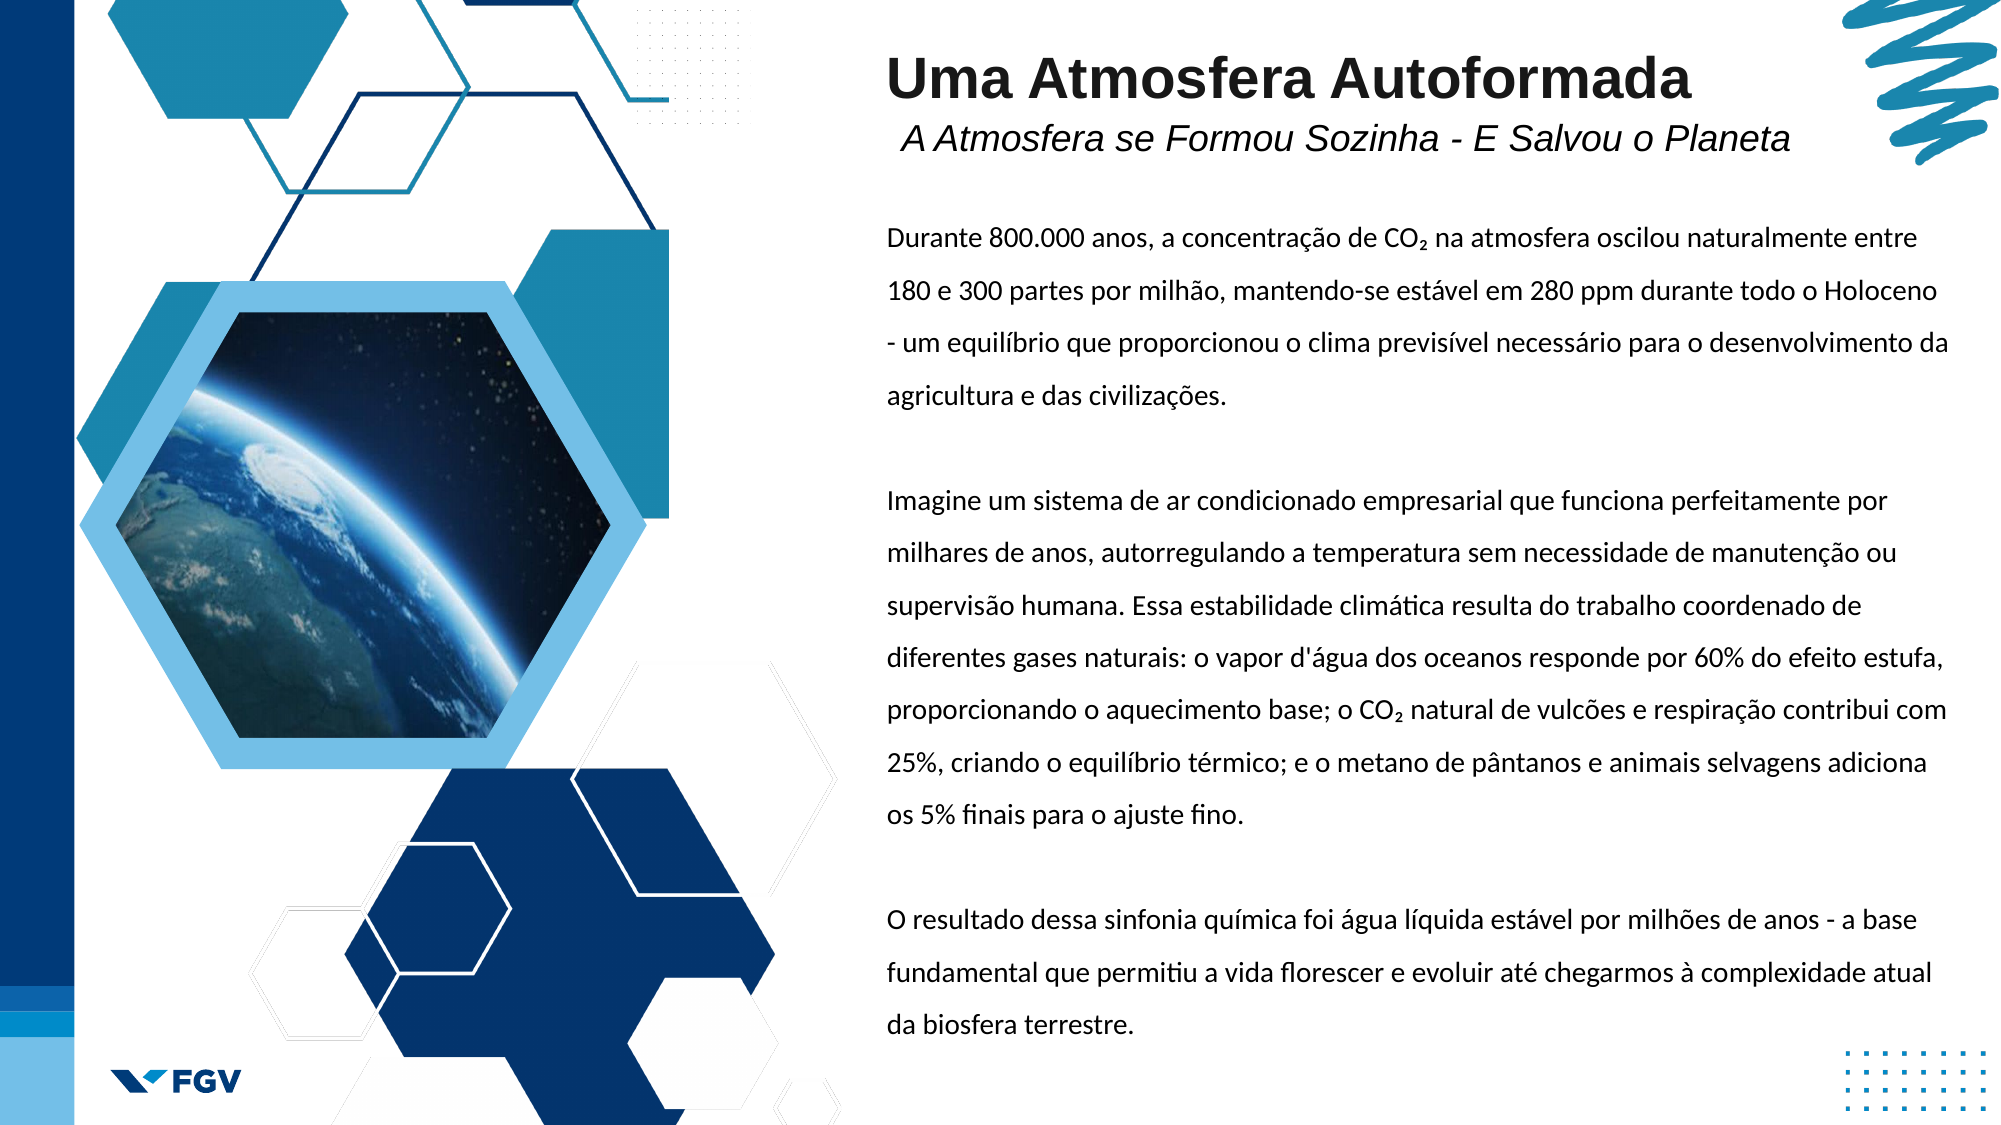

Uma Atmosfera Autoformada
A Atmosfera se Formou Sozinha - E Salvou o Planeta
Durante 800.000 anos, a concentração de CO₂ na atmosfera oscilou naturalmente entre 180 e 300 partes por milhão, mantendo-se estável em 280 ppm durante todo o Holoceno - um equilíbrio que proporcionou o clima previsível necessário para o desenvolvimento da agricultura e das civilizações.

Imagine um sistema de ar condicionado empresarial que funciona perfeitamente por milhares de anos, autorregulando a temperatura sem necessidade de manutenção ou supervisão humana. Essa estabilidade climática resulta do trabalho coordenado de diferentes gases naturais: o vapor d'água dos oceanos responde por 60% do efeito estufa, proporcionando o aquecimento base; o CO₂ natural de vulcões e respiração contribui com 25%, criando o equilíbrio térmico; e o metano de pântanos e animais selvagens adiciona os 5% finais para o ajuste fino.

O resultado dessa sinfonia química foi água líquida estável por milhões de anos - a base fundamental que permitiu a vida florescer e evoluir até chegarmos à complexidade atual da biosfera terrestre.